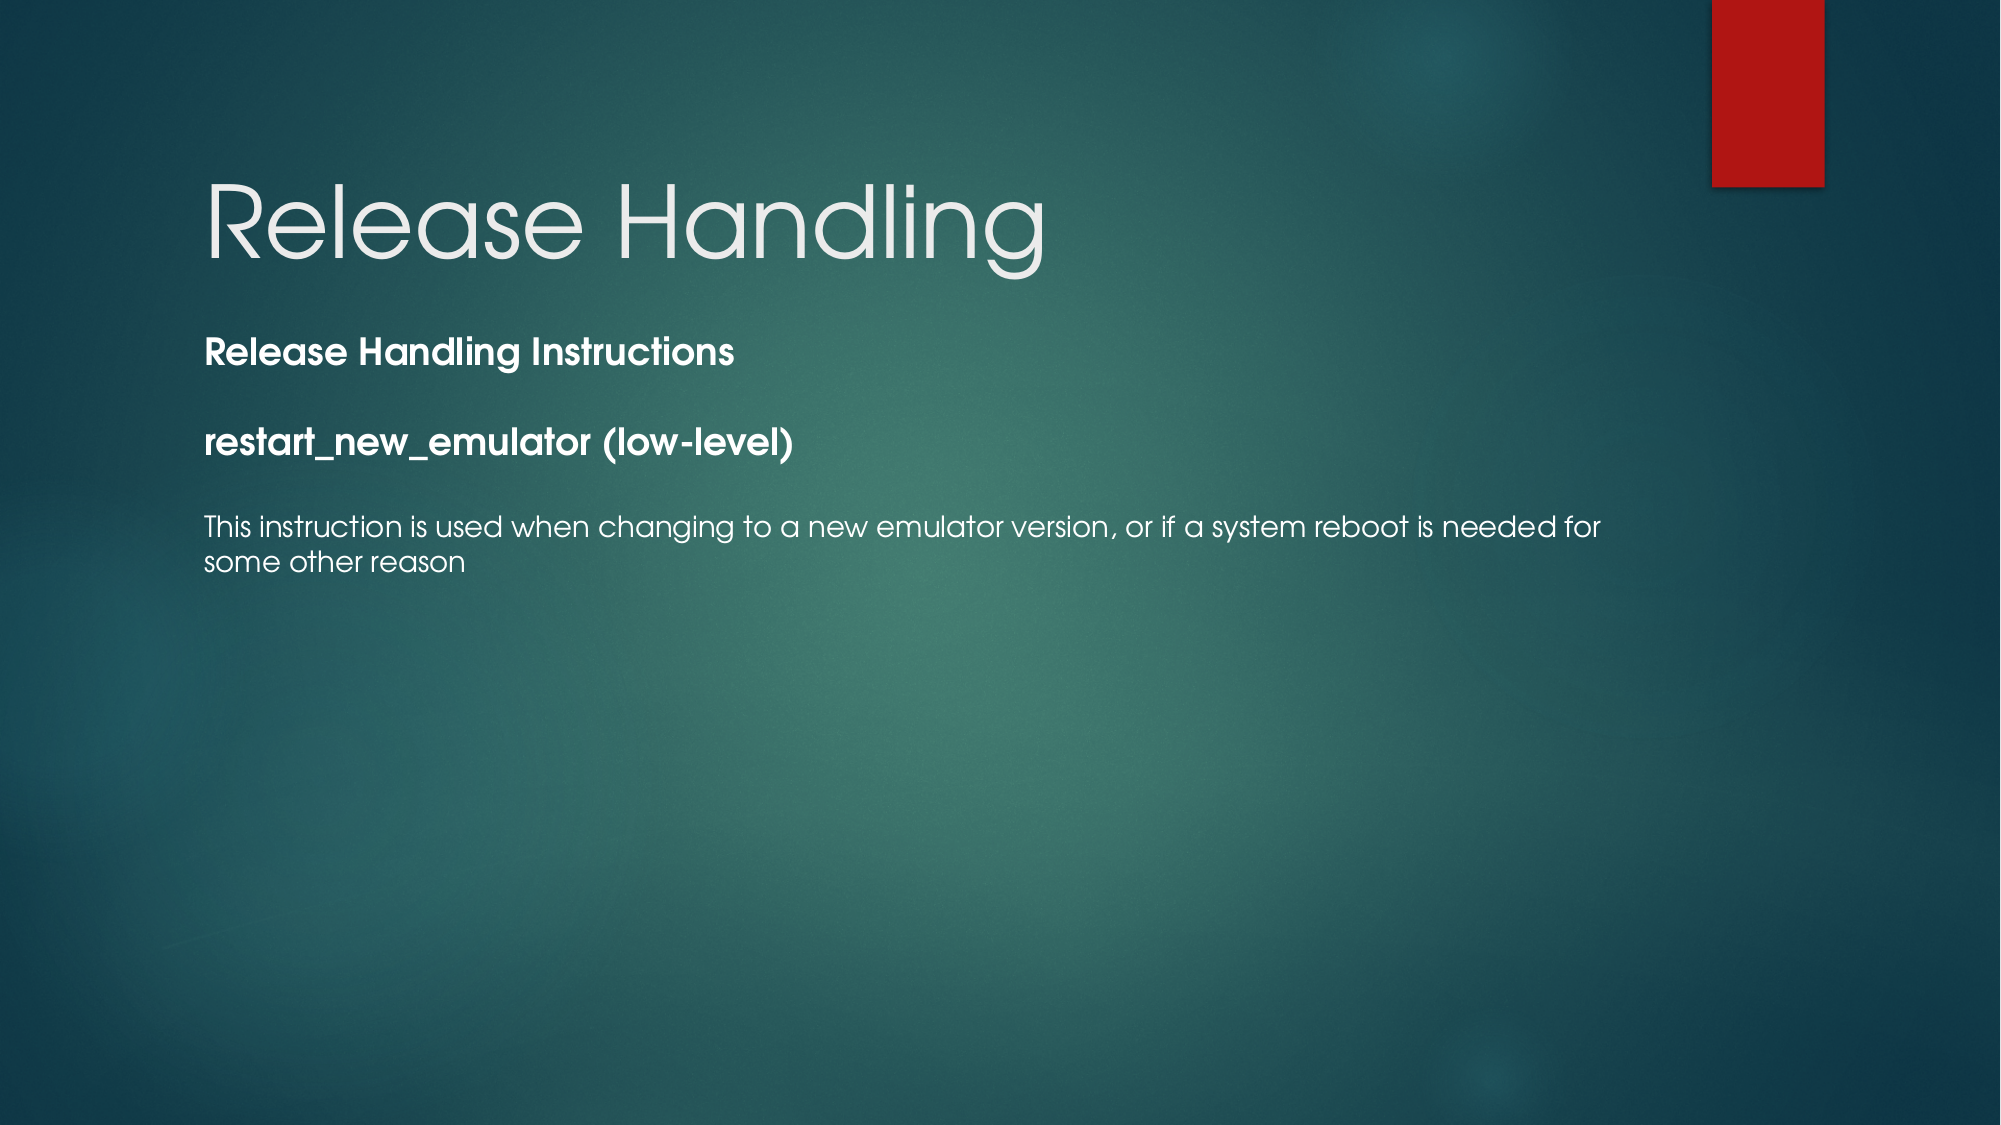

# Release Handling

Release Handling Instructions

restart_new_emulator (low-level)

This instruction is used when changing to a new emulator version, or if a system reboot is needed for
some other reason